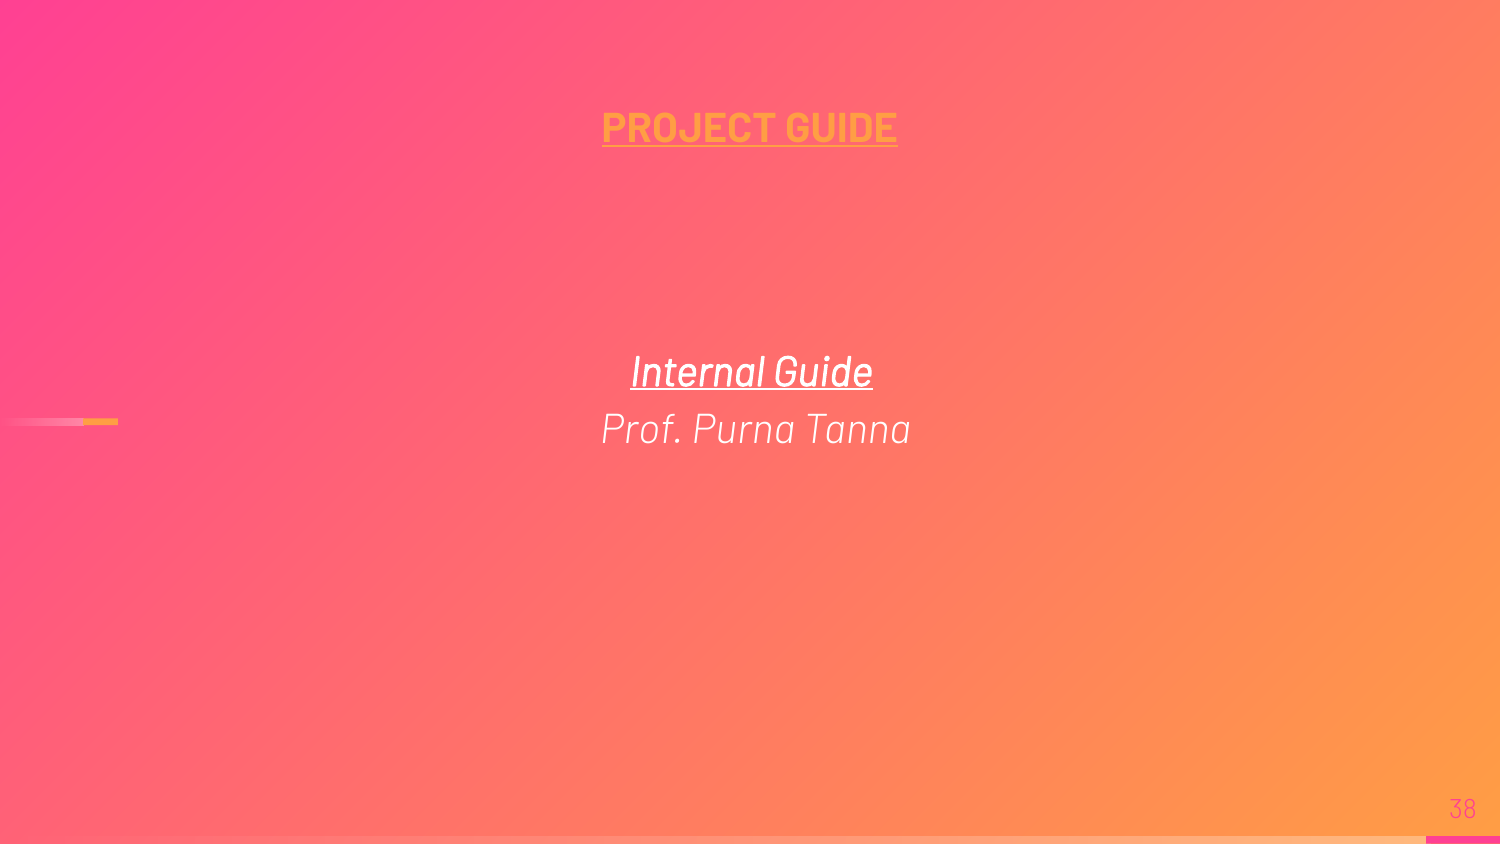

PROJECT GUIDE

Internal Guide
 Prof. Purna Tanna

38